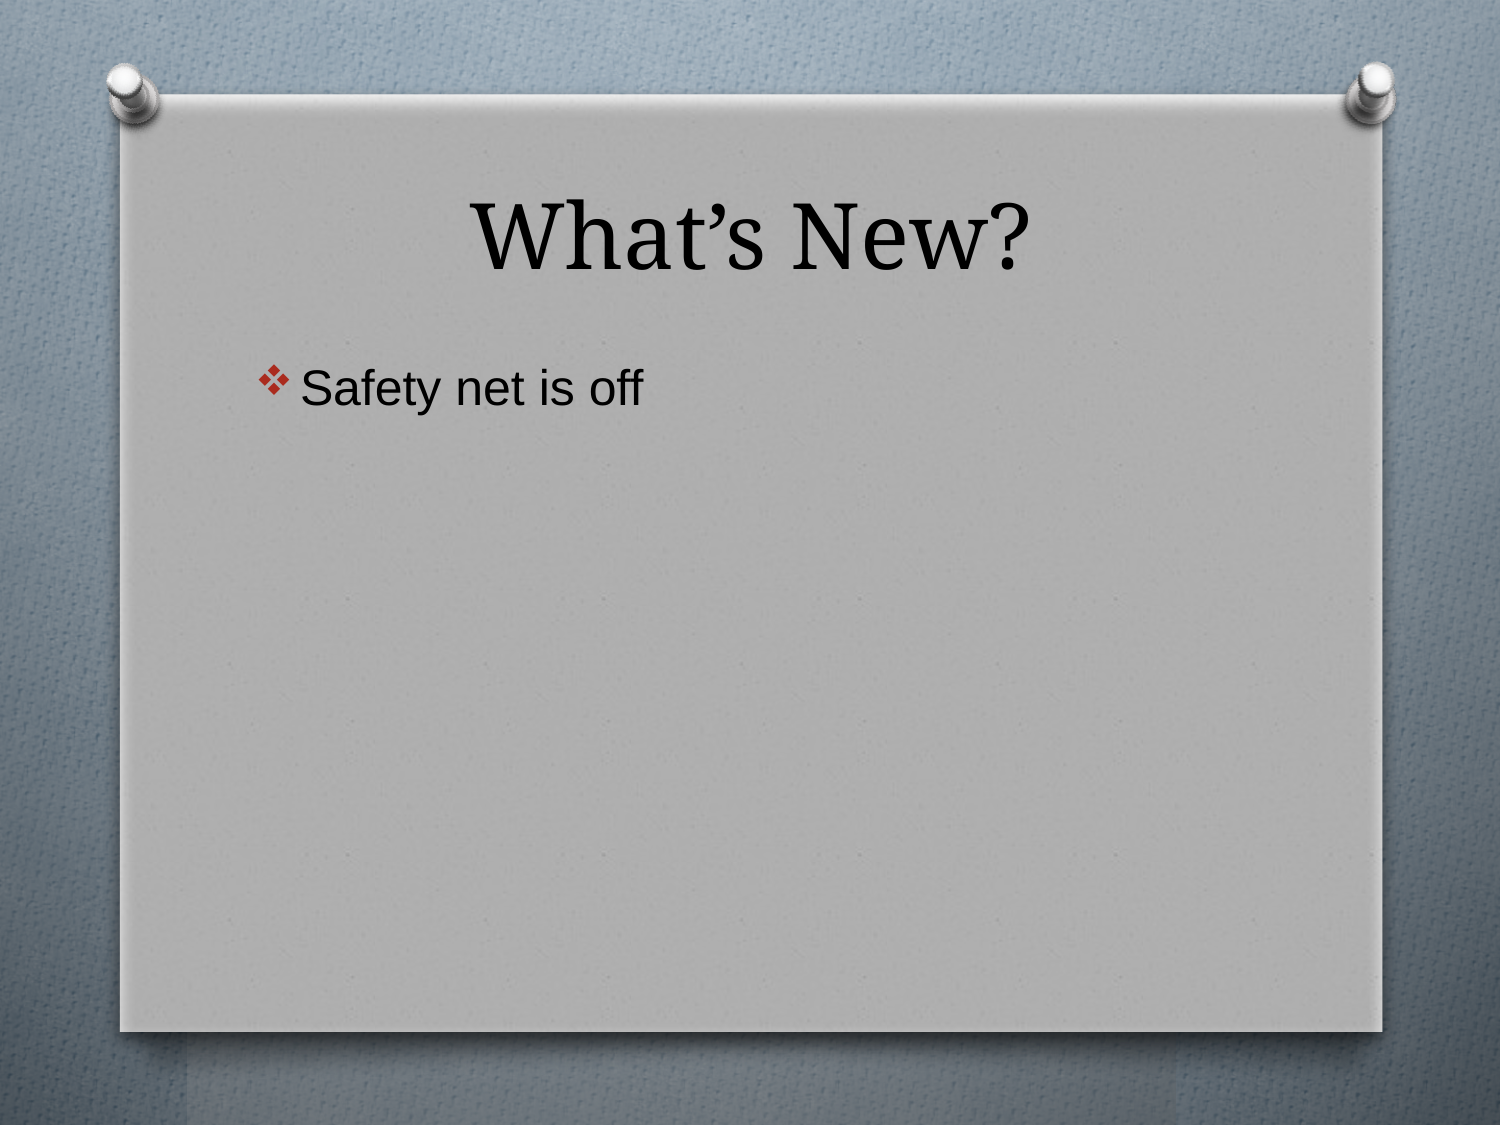

# What’s New?
Safety net is off